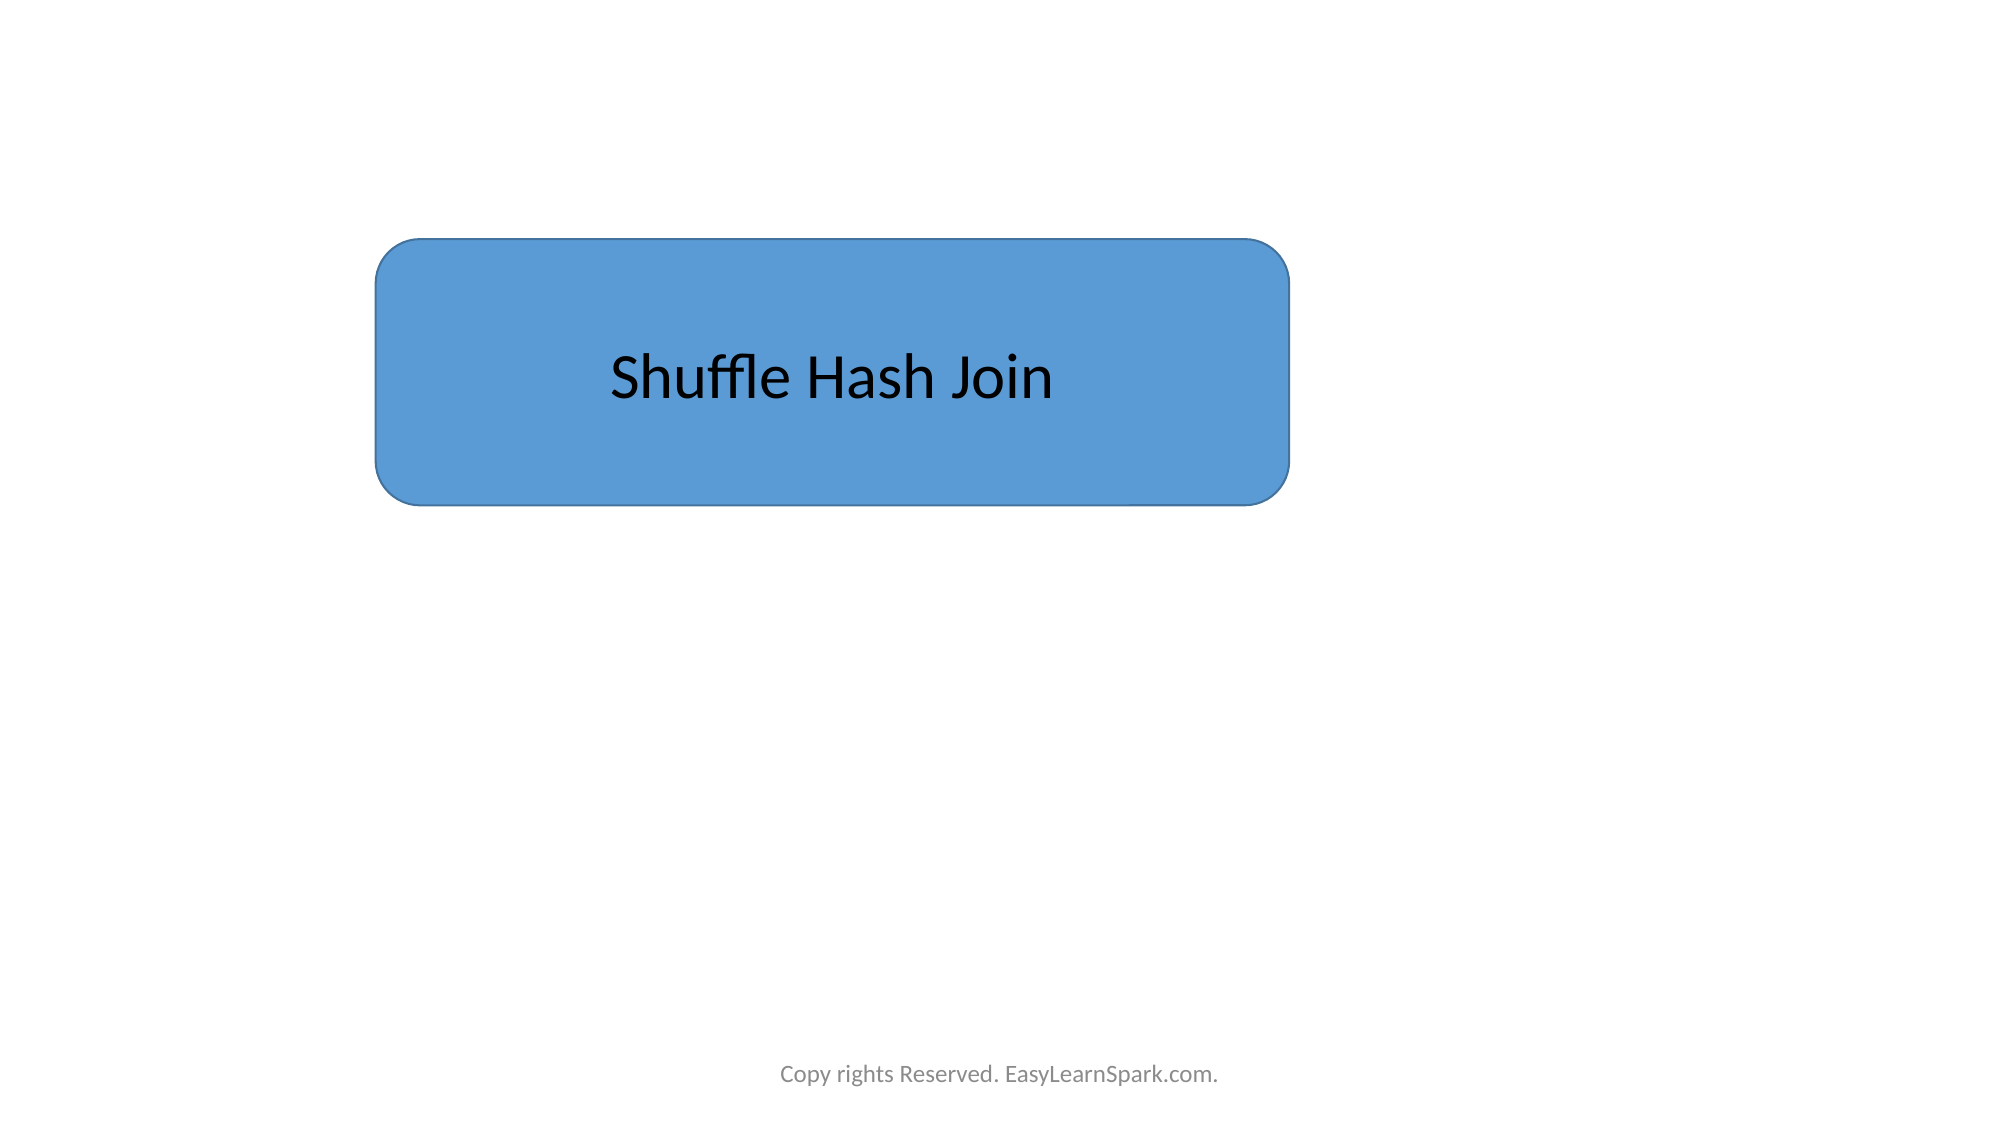

Shuffle Hash Join
Copy rights Reserved. EasyLearnSpark.com.